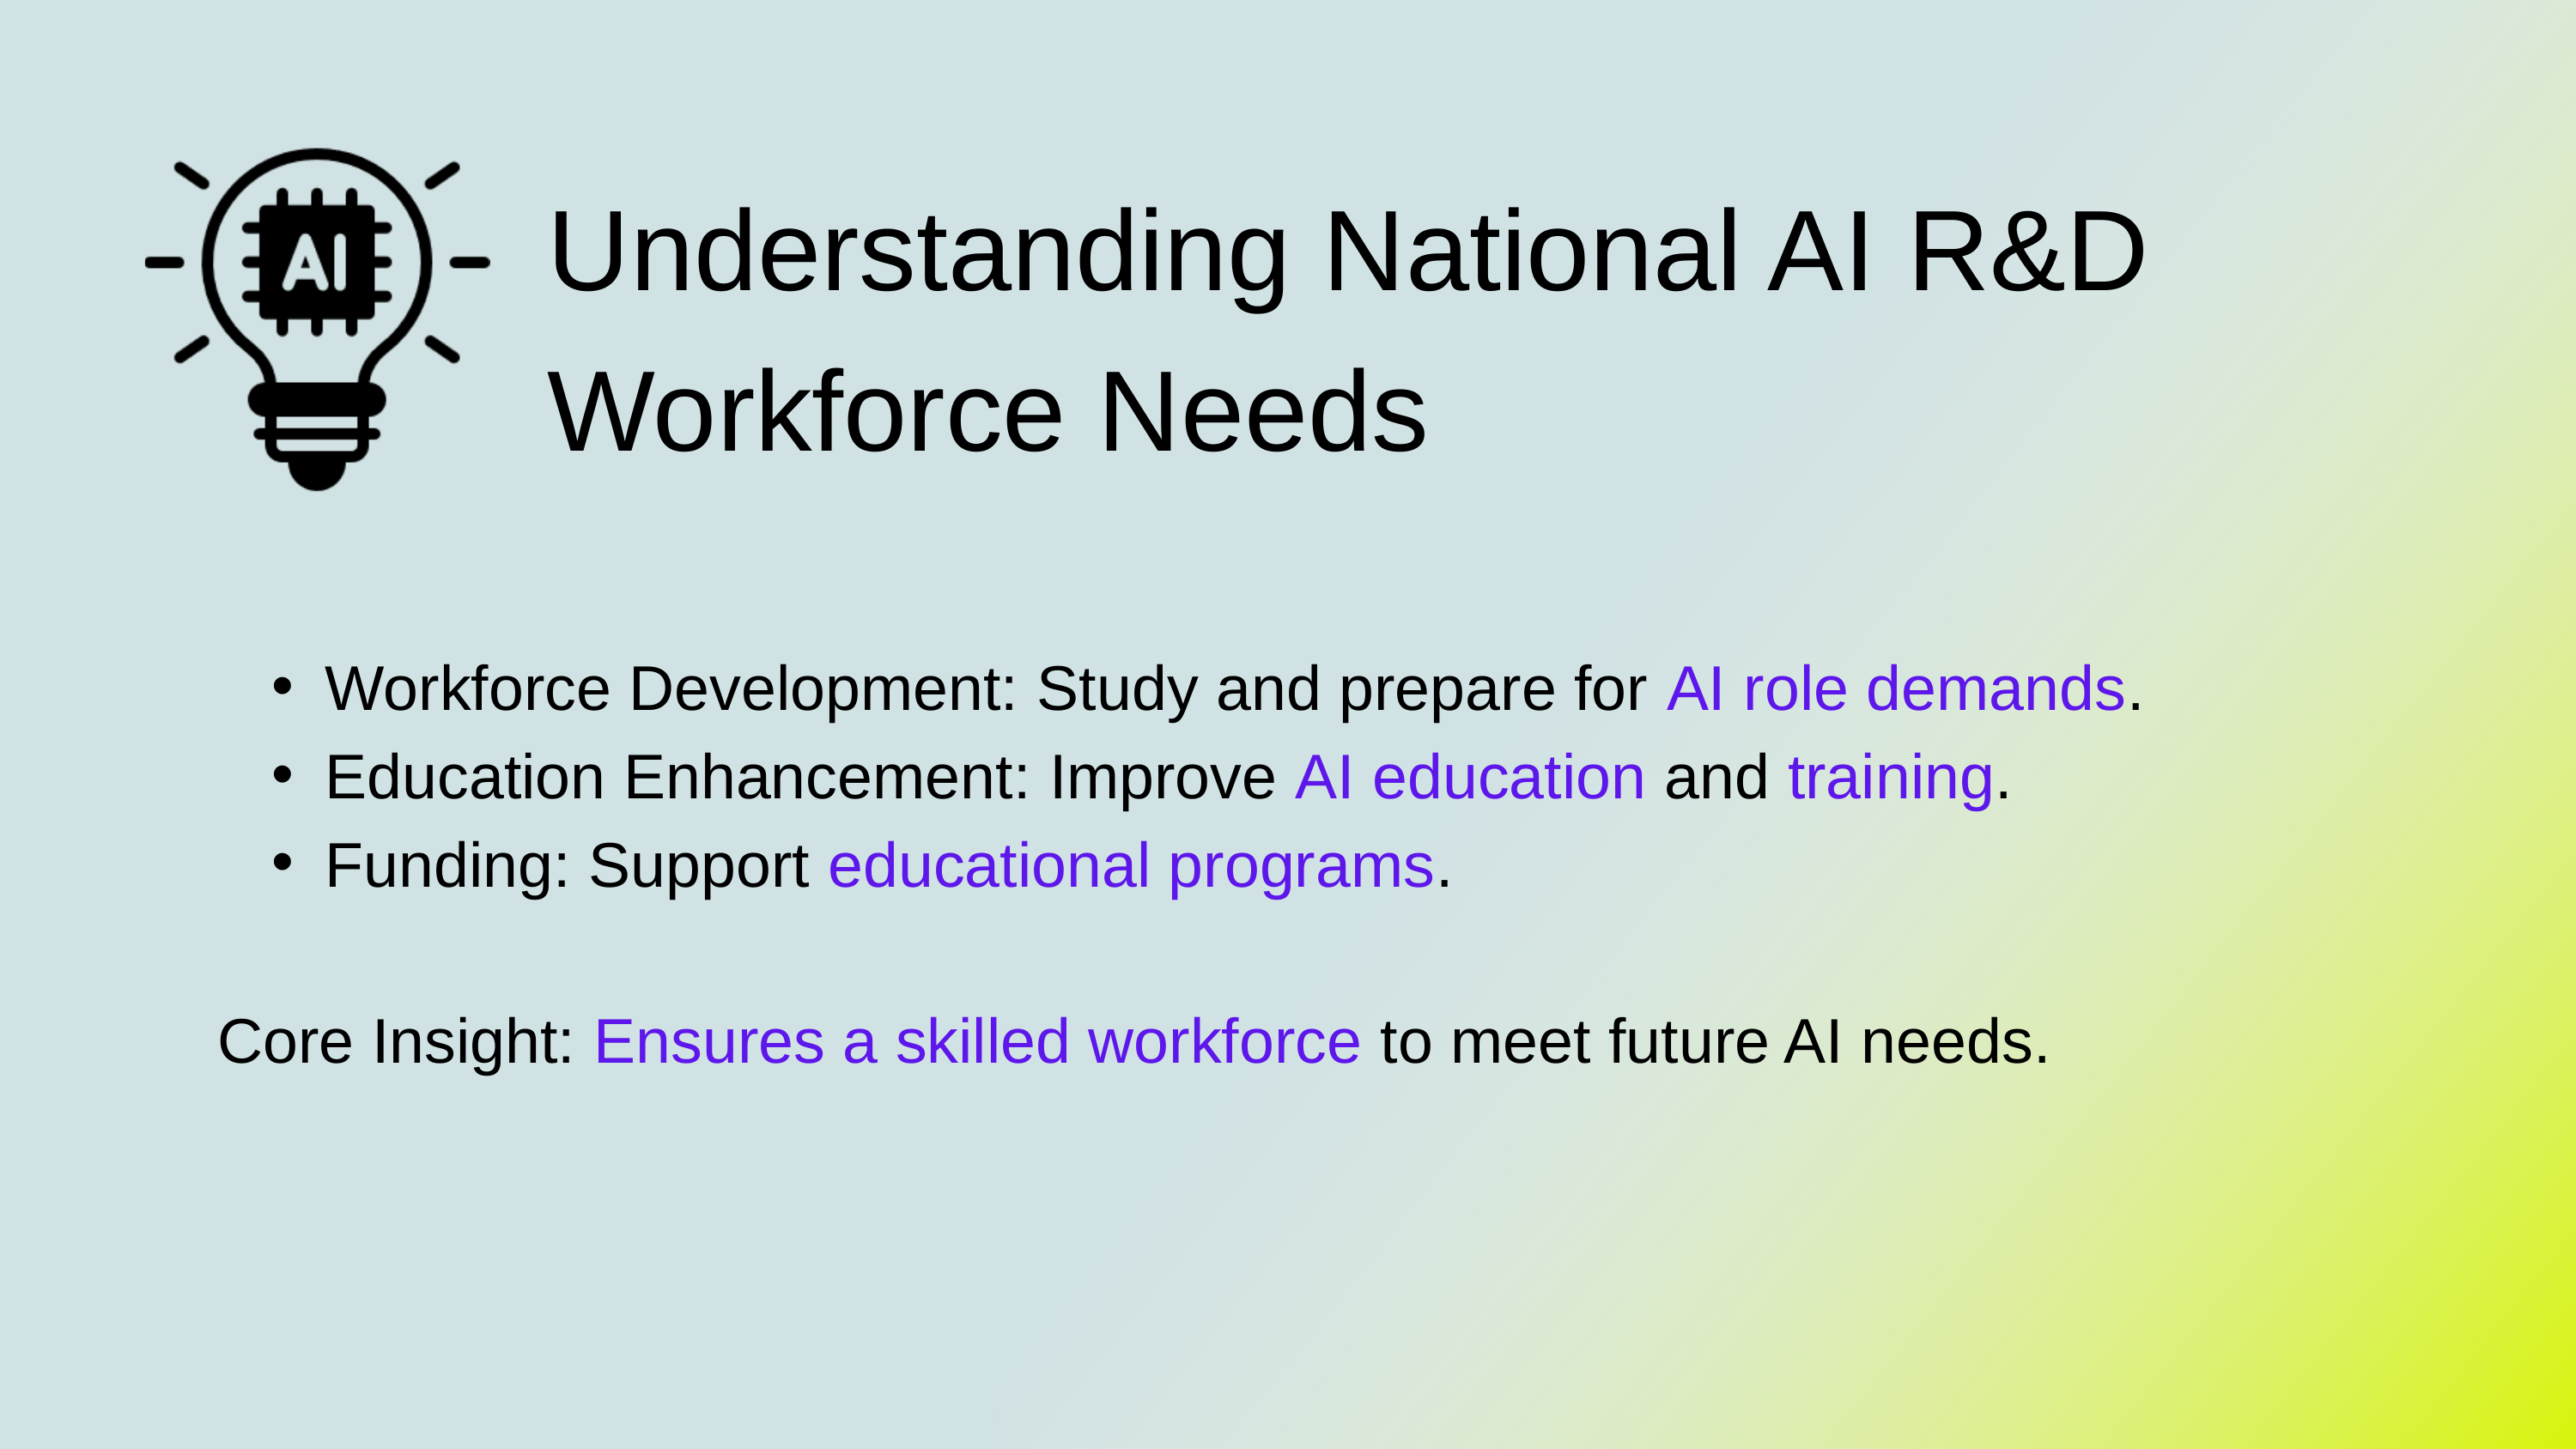

Understanding National AI R&D Workforce Needs
Workforce Development: Study and prepare for AI role demands.
Education Enhancement: Improve AI education and training.
Funding: Support educational programs.

Core Insight: Ensures a skilled workforce to meet future AI needs.